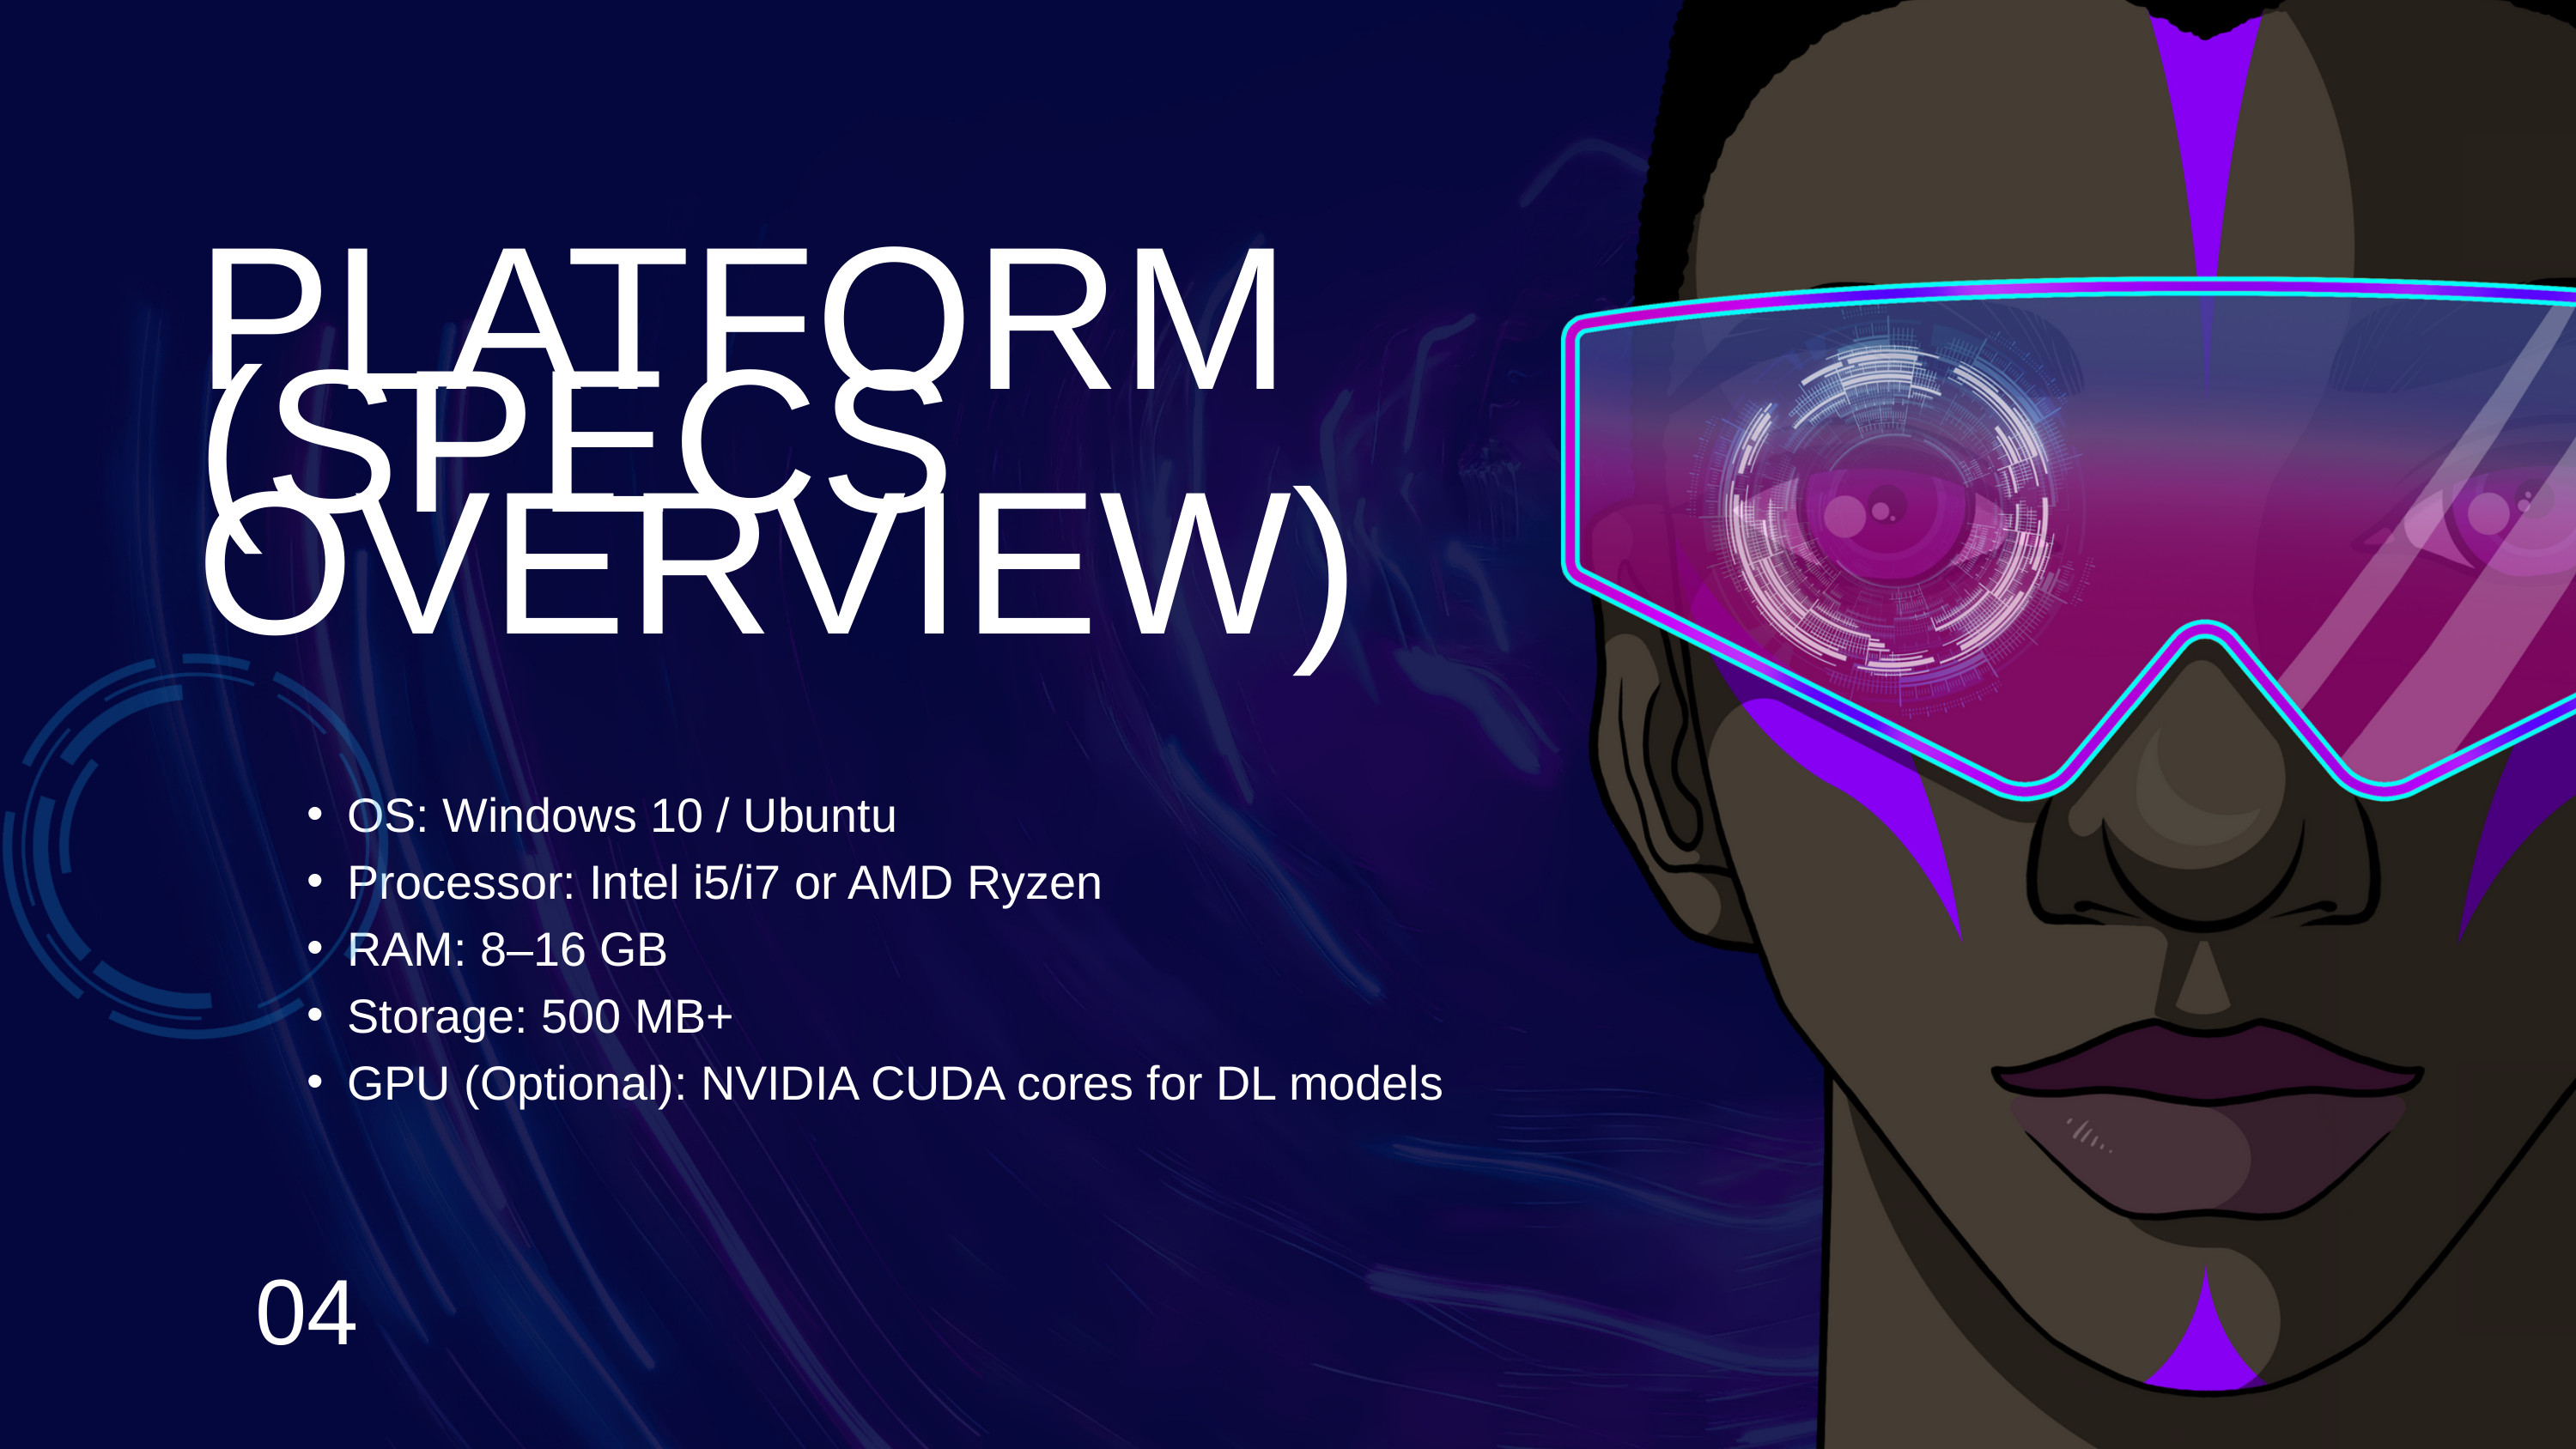

PLATFORM (SPECS OVERVIEW)

OS: Windows 10 / Ubuntu
Processor: Intel i5/i7 or AMD Ryzen
RAM: 8–16 GB
Storage: 500 MB+
GPU (Optional): NVIDIA CUDA cores for DL models

04